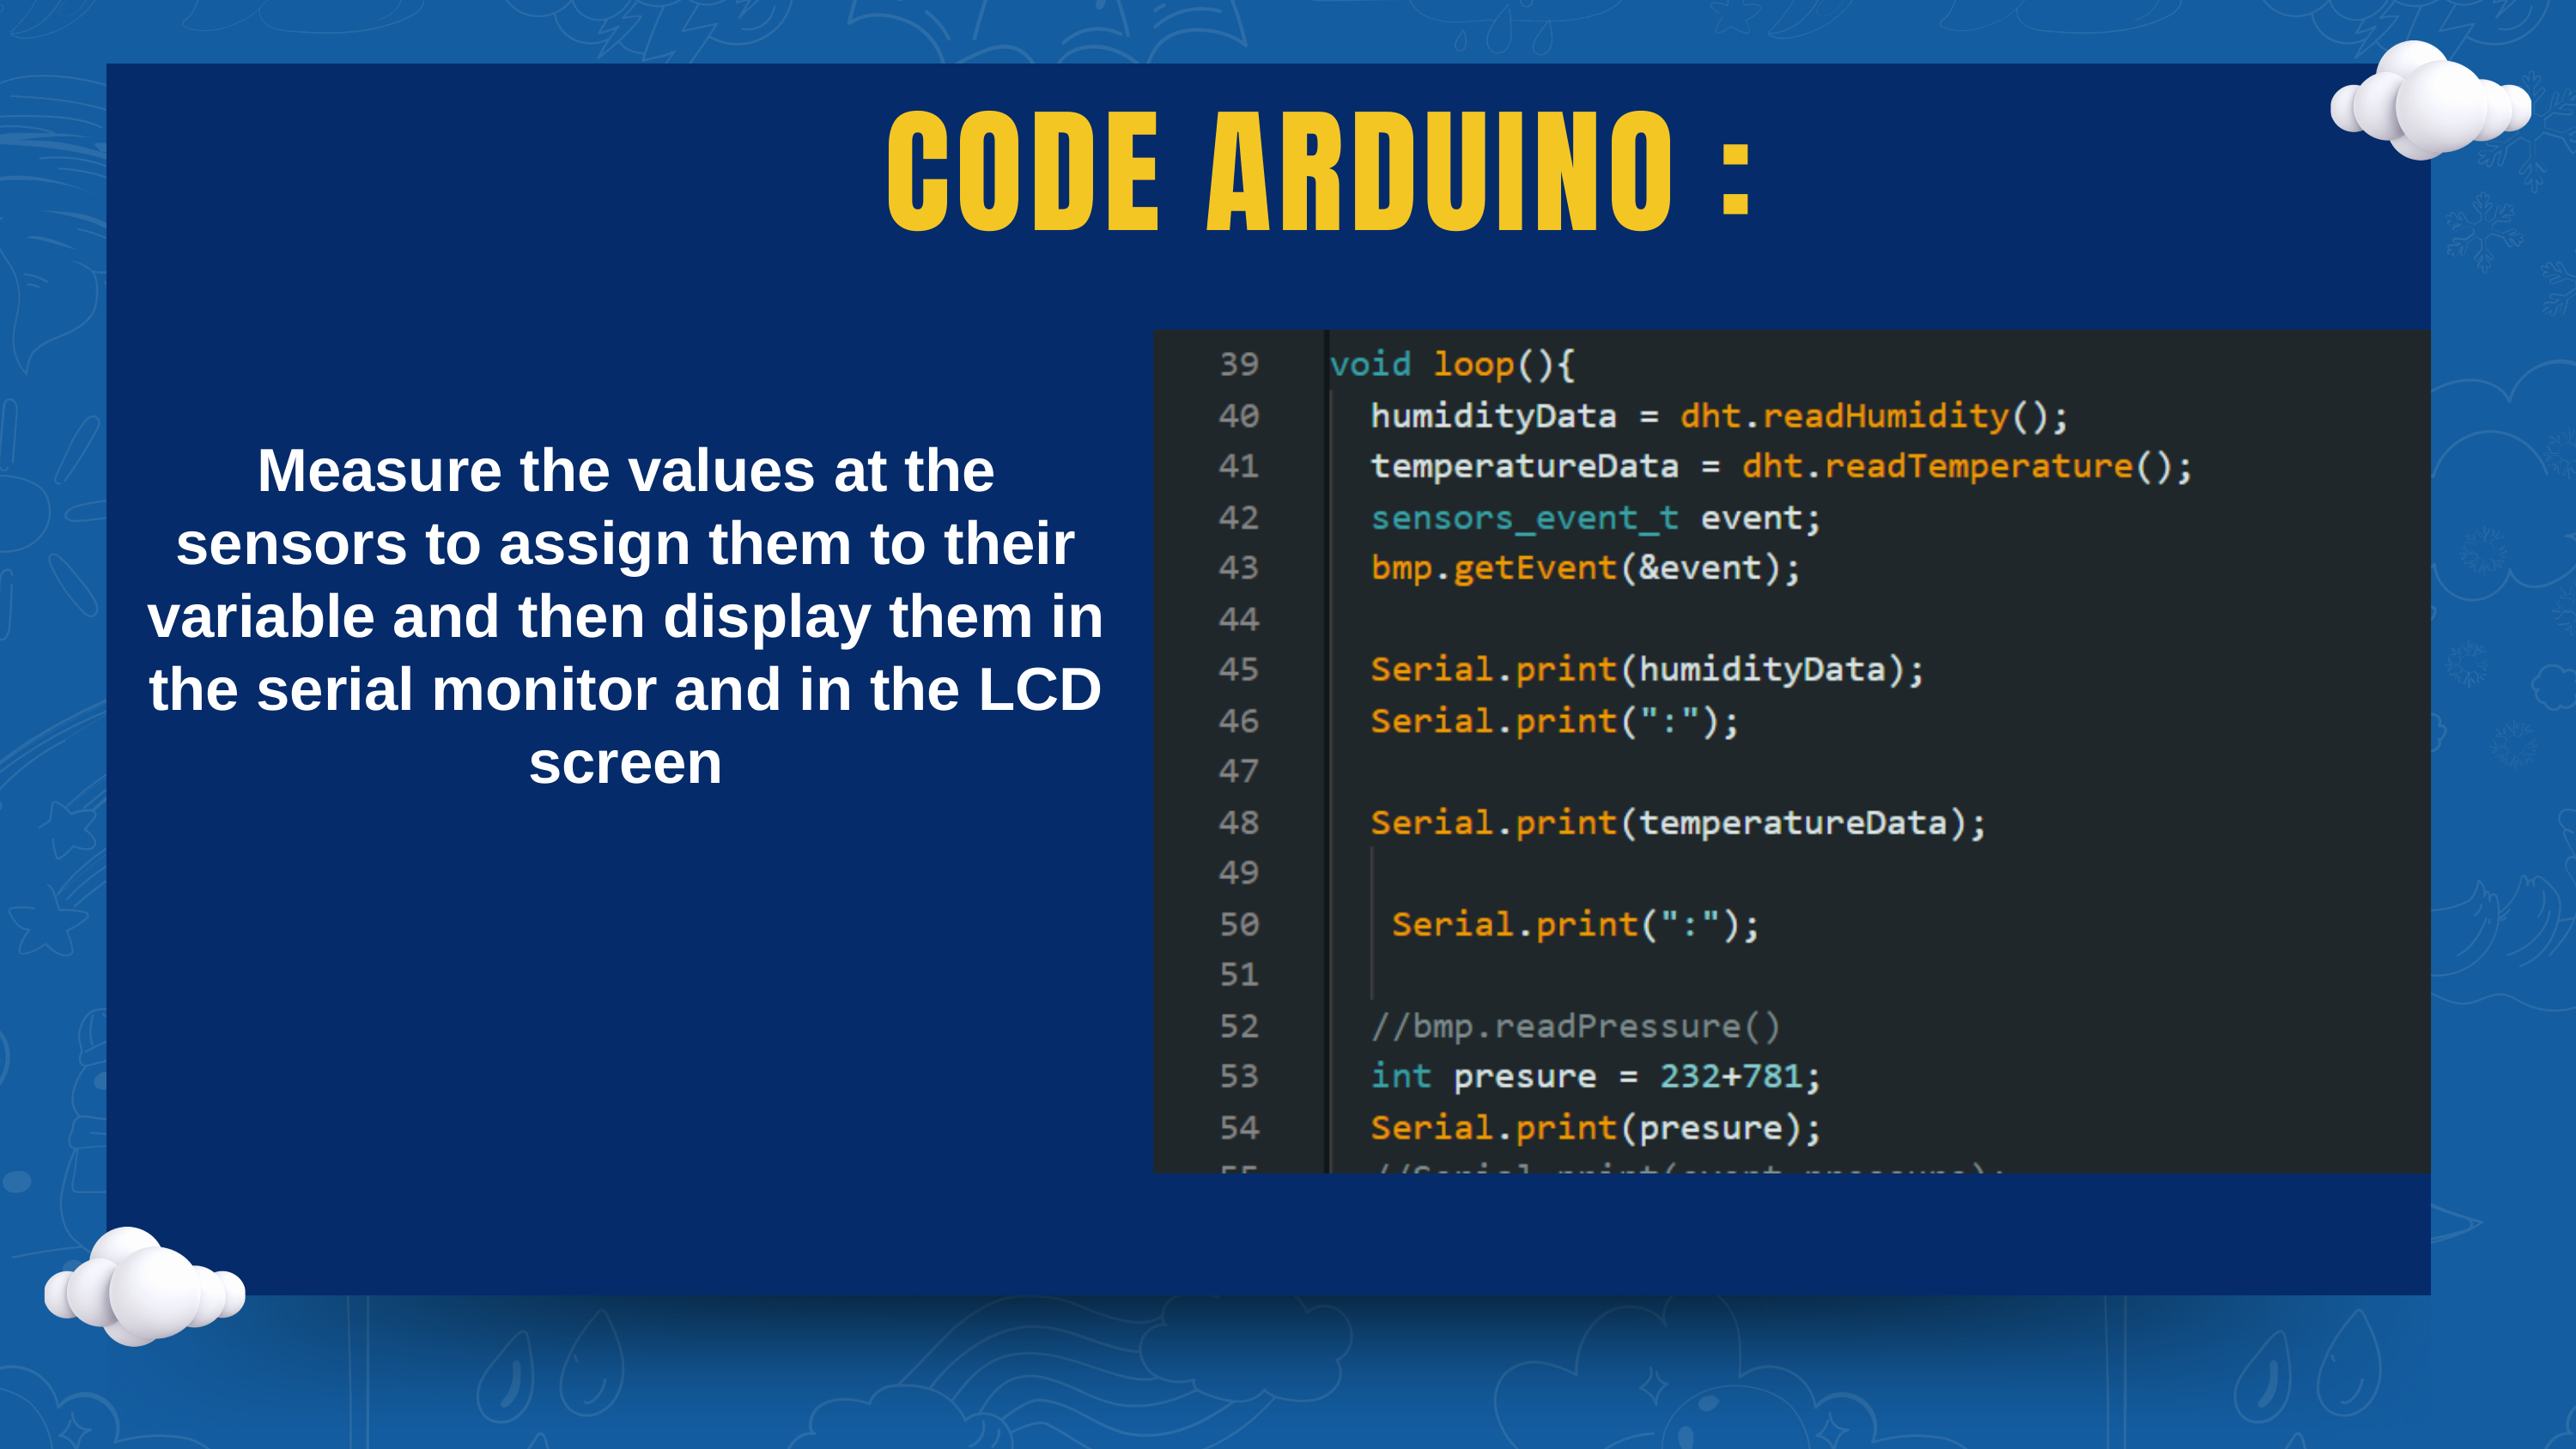

CODE ARDUINO :

Measure the values ​​at the sensors to assign them to their variable and then display them in the serial monitor and in the LCD screen